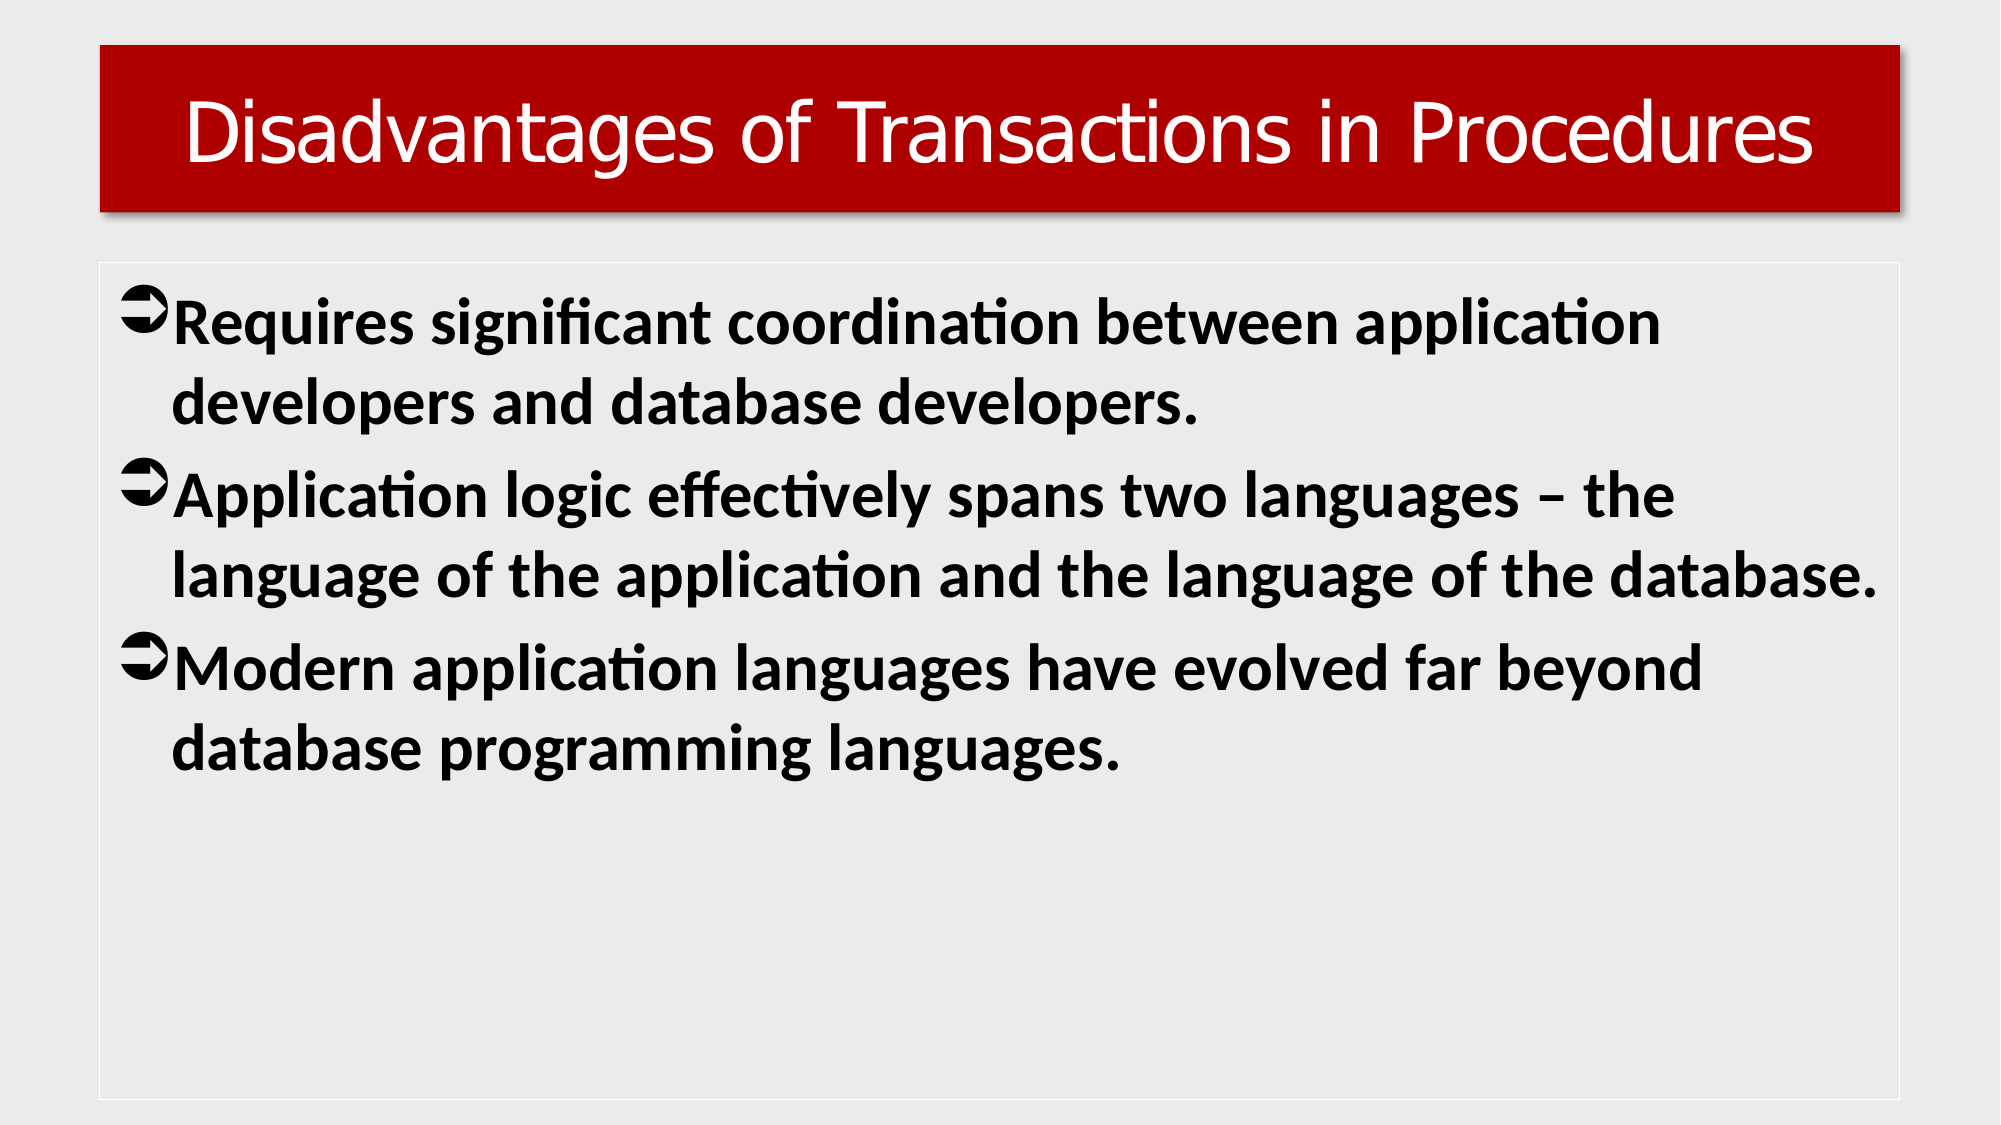

# Disadvantages of Transactions in Procedures
Requires significant coordination between application developers and database developers.
Application logic effectively spans two languages – the language of the application and the language of the database.
Modern application languages have evolved far beyond database programming languages.